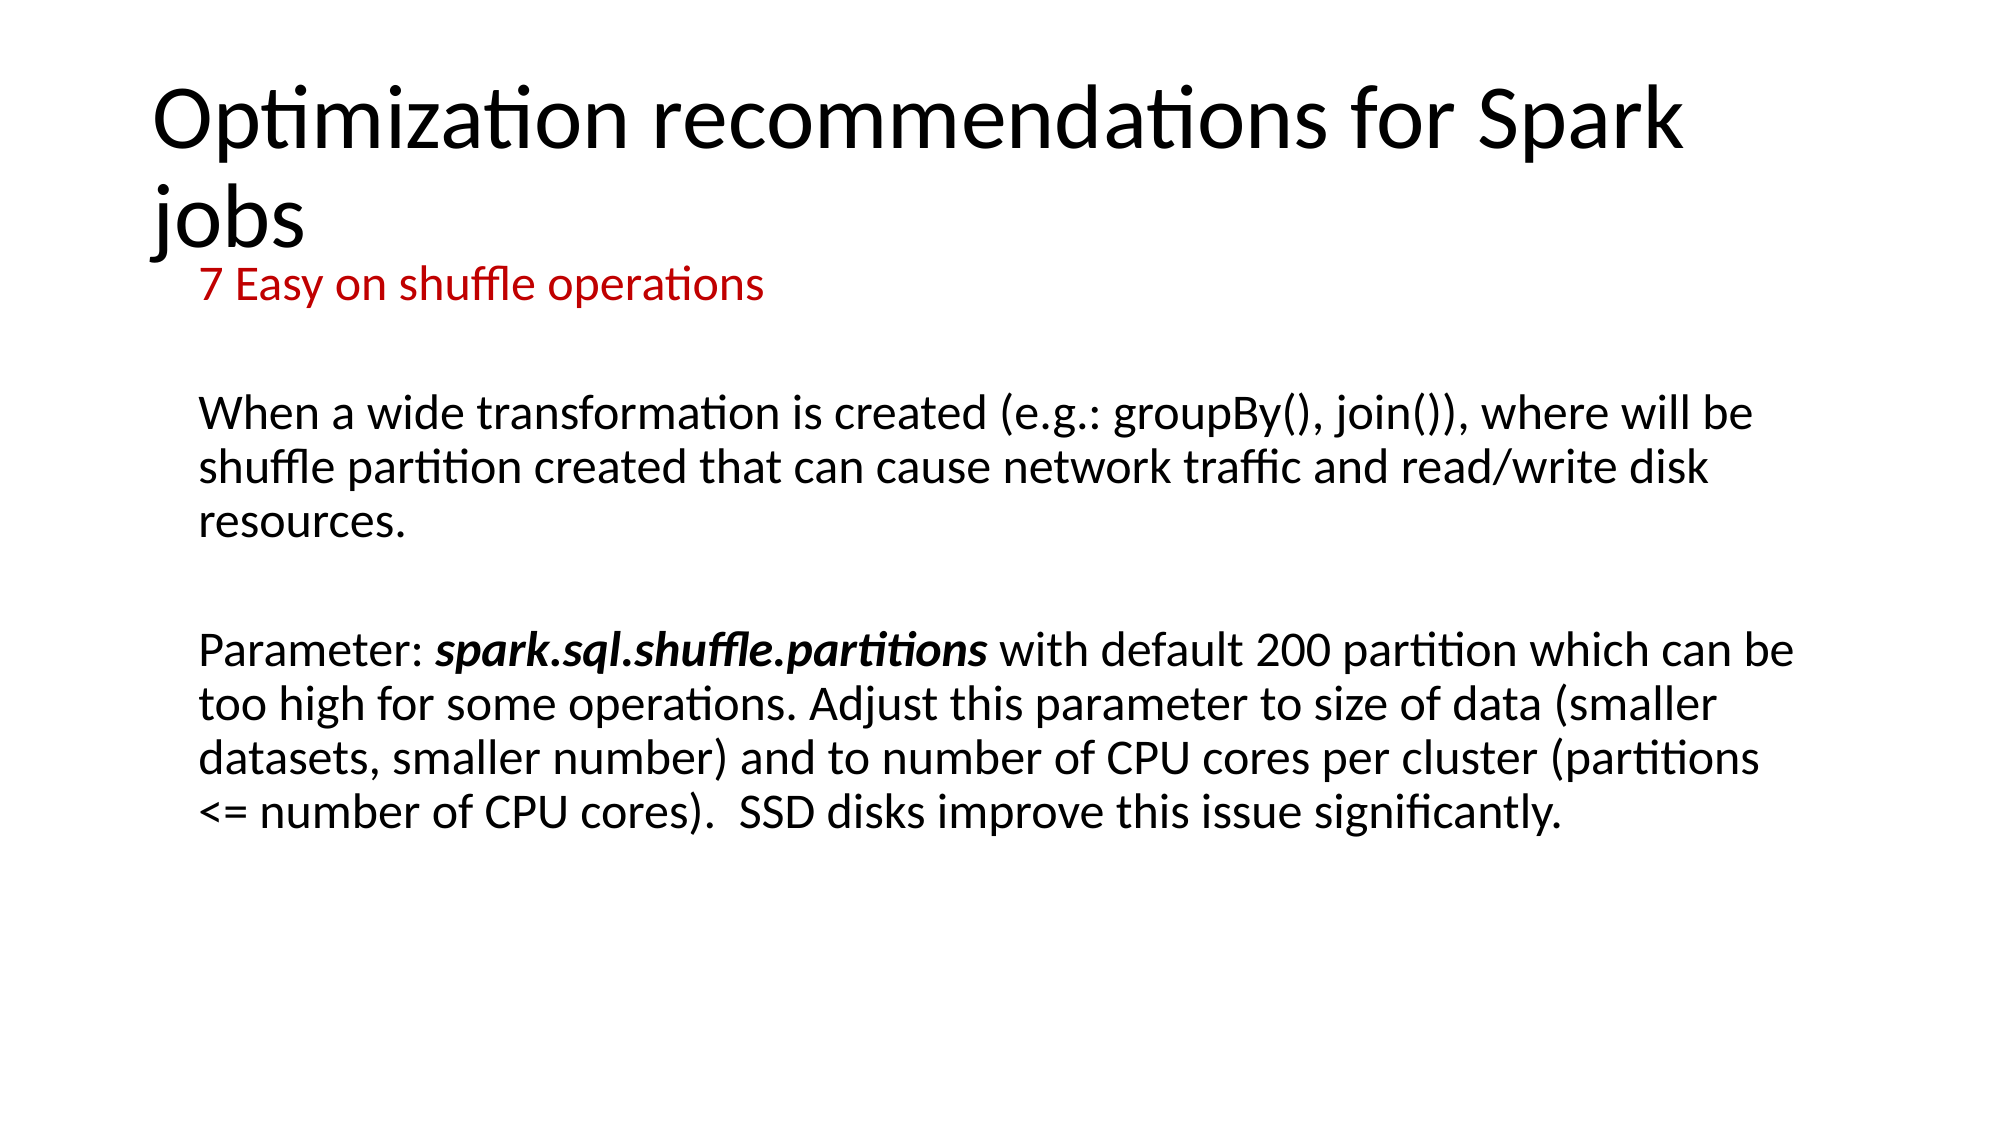

# Optimization recommendations for Spark jobs
7 Easy on shuffle operations

When a wide transformation is created (e.g.: groupBy(), join()), where will be shuffle partition created that can cause network traffic and read/write disk resources.

Parameter: spark.sql.shuffle.partitions with default 200 partition which can be too high for some operations. Adjust this parameter to size of data (smaller datasets, smaller number) and to number of CPU cores per cluster (partitions <= number of CPU cores).  SSD disks improve this issue significantly.